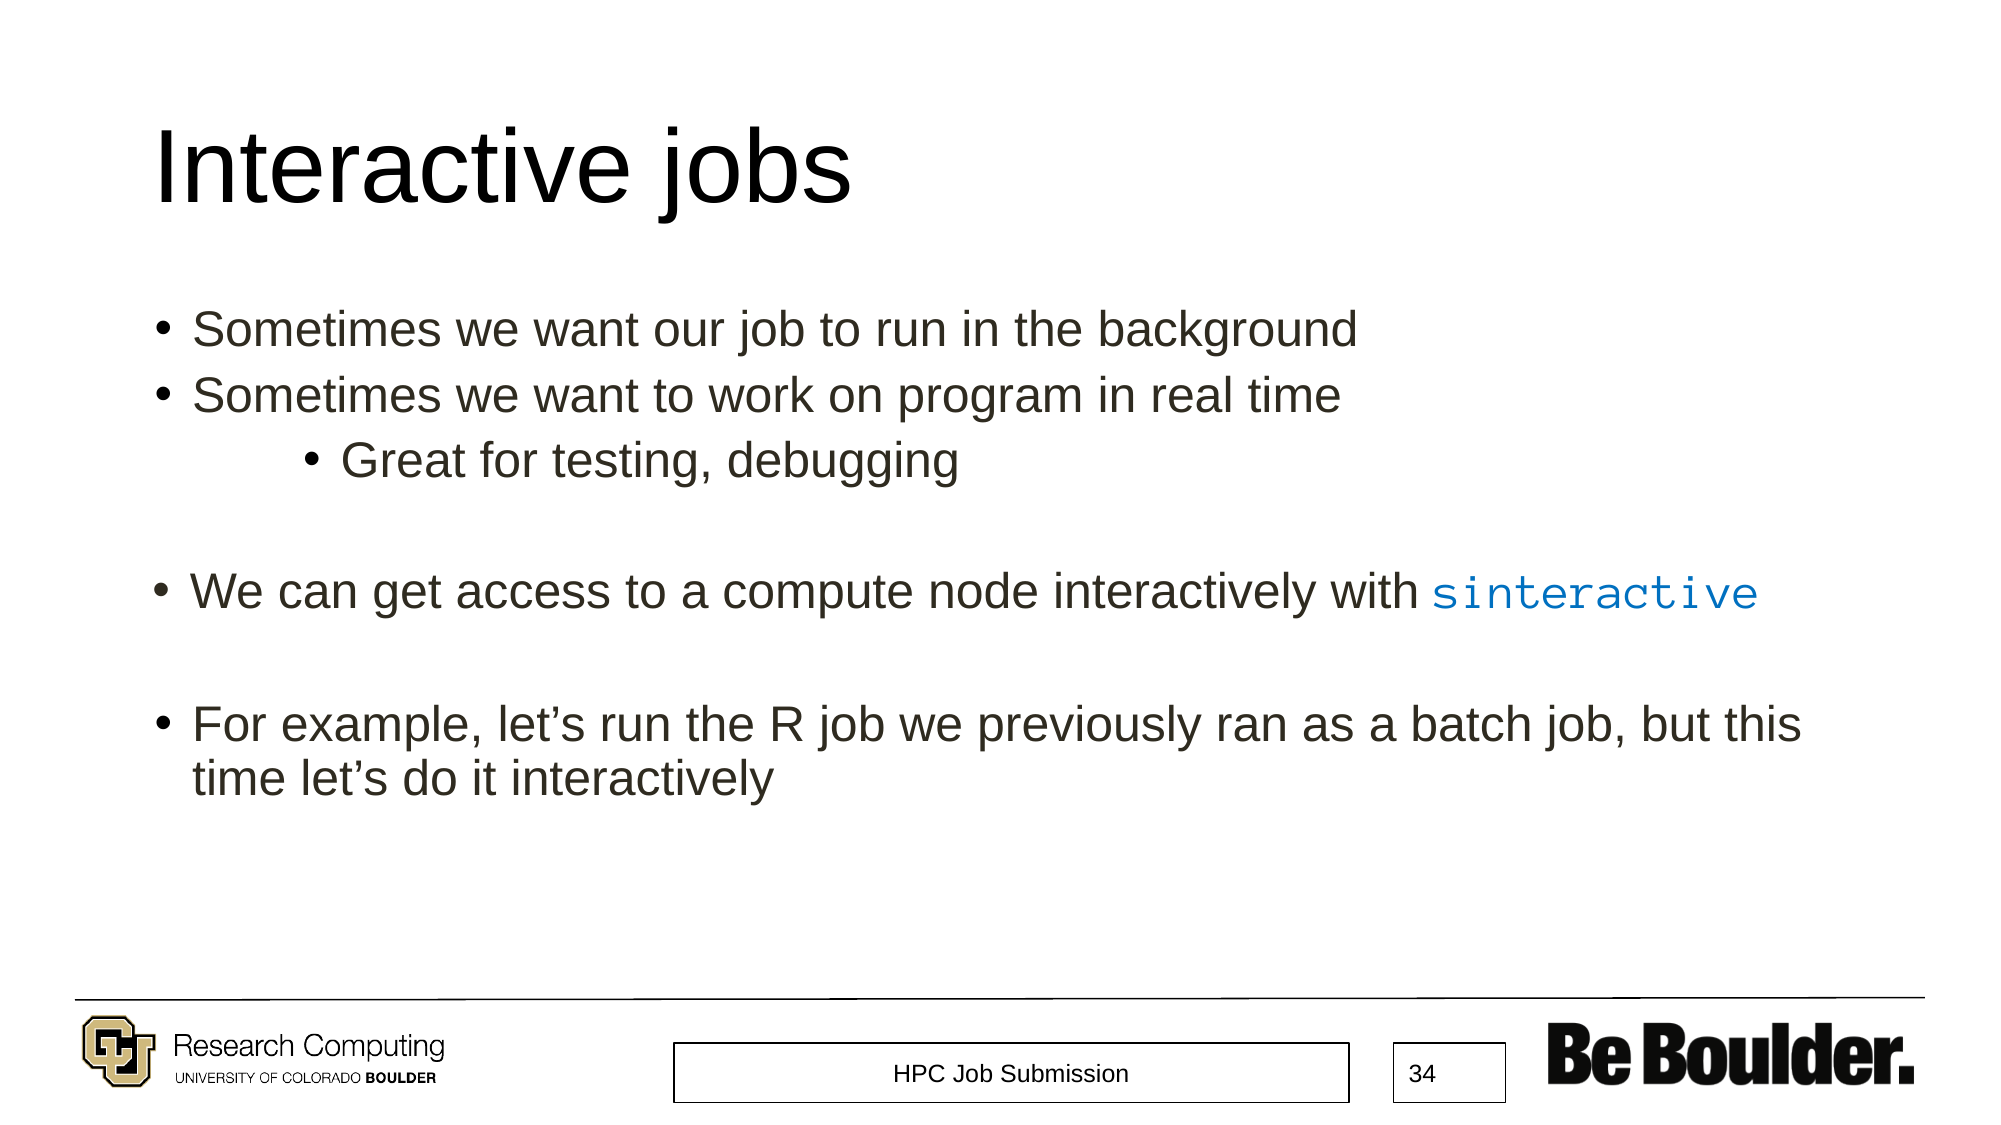

# Interactive jobs
Sometimes we want our job to run in the background
Sometimes we want to work on program in real time
Great for testing, debugging

We can get access to a compute node interactively with sinteractive

For example, let’s run the R job we previously ran as a batch job, but this time let’s do it interactively

HPC Job Submission
34